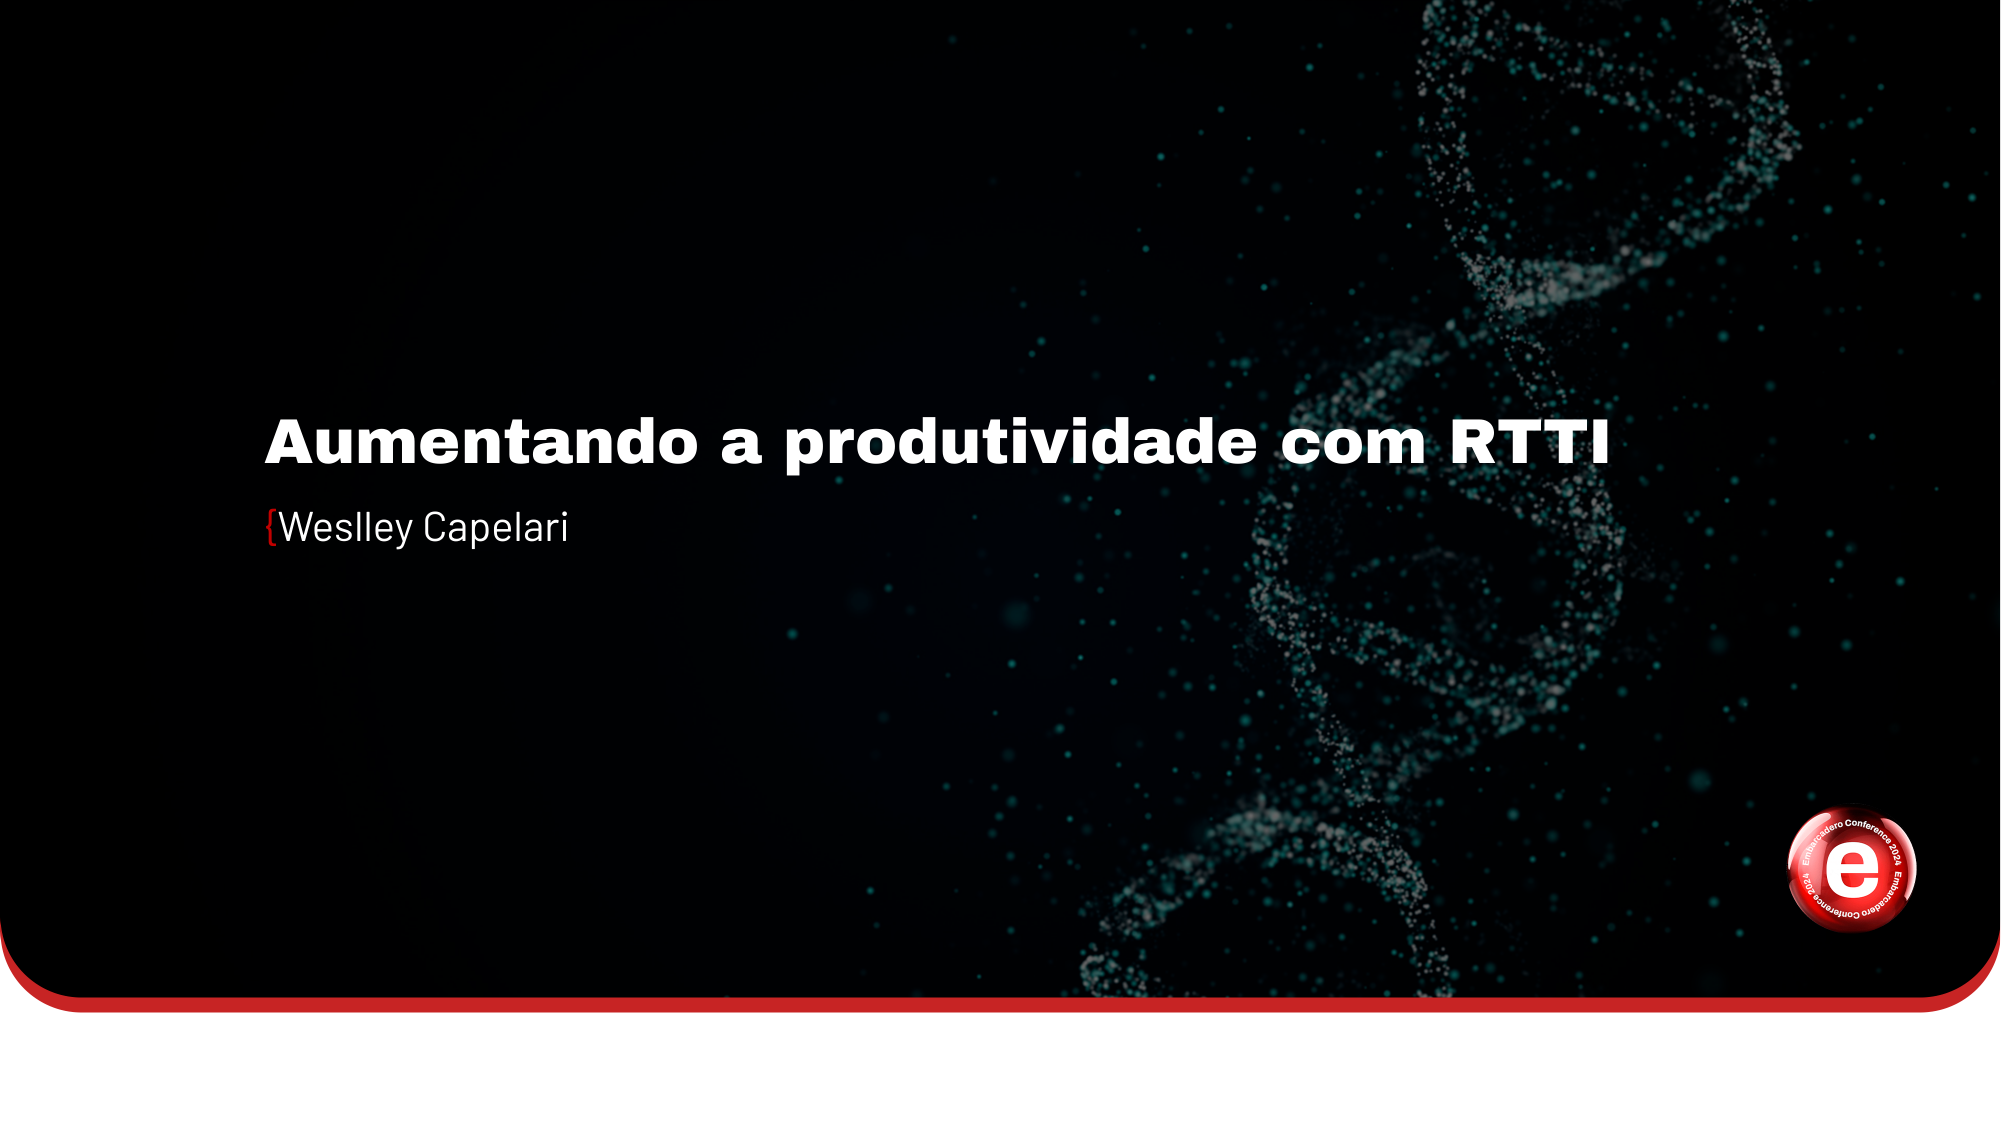

# Aumentando a produtividade com RTTI
{Weslley Capelari